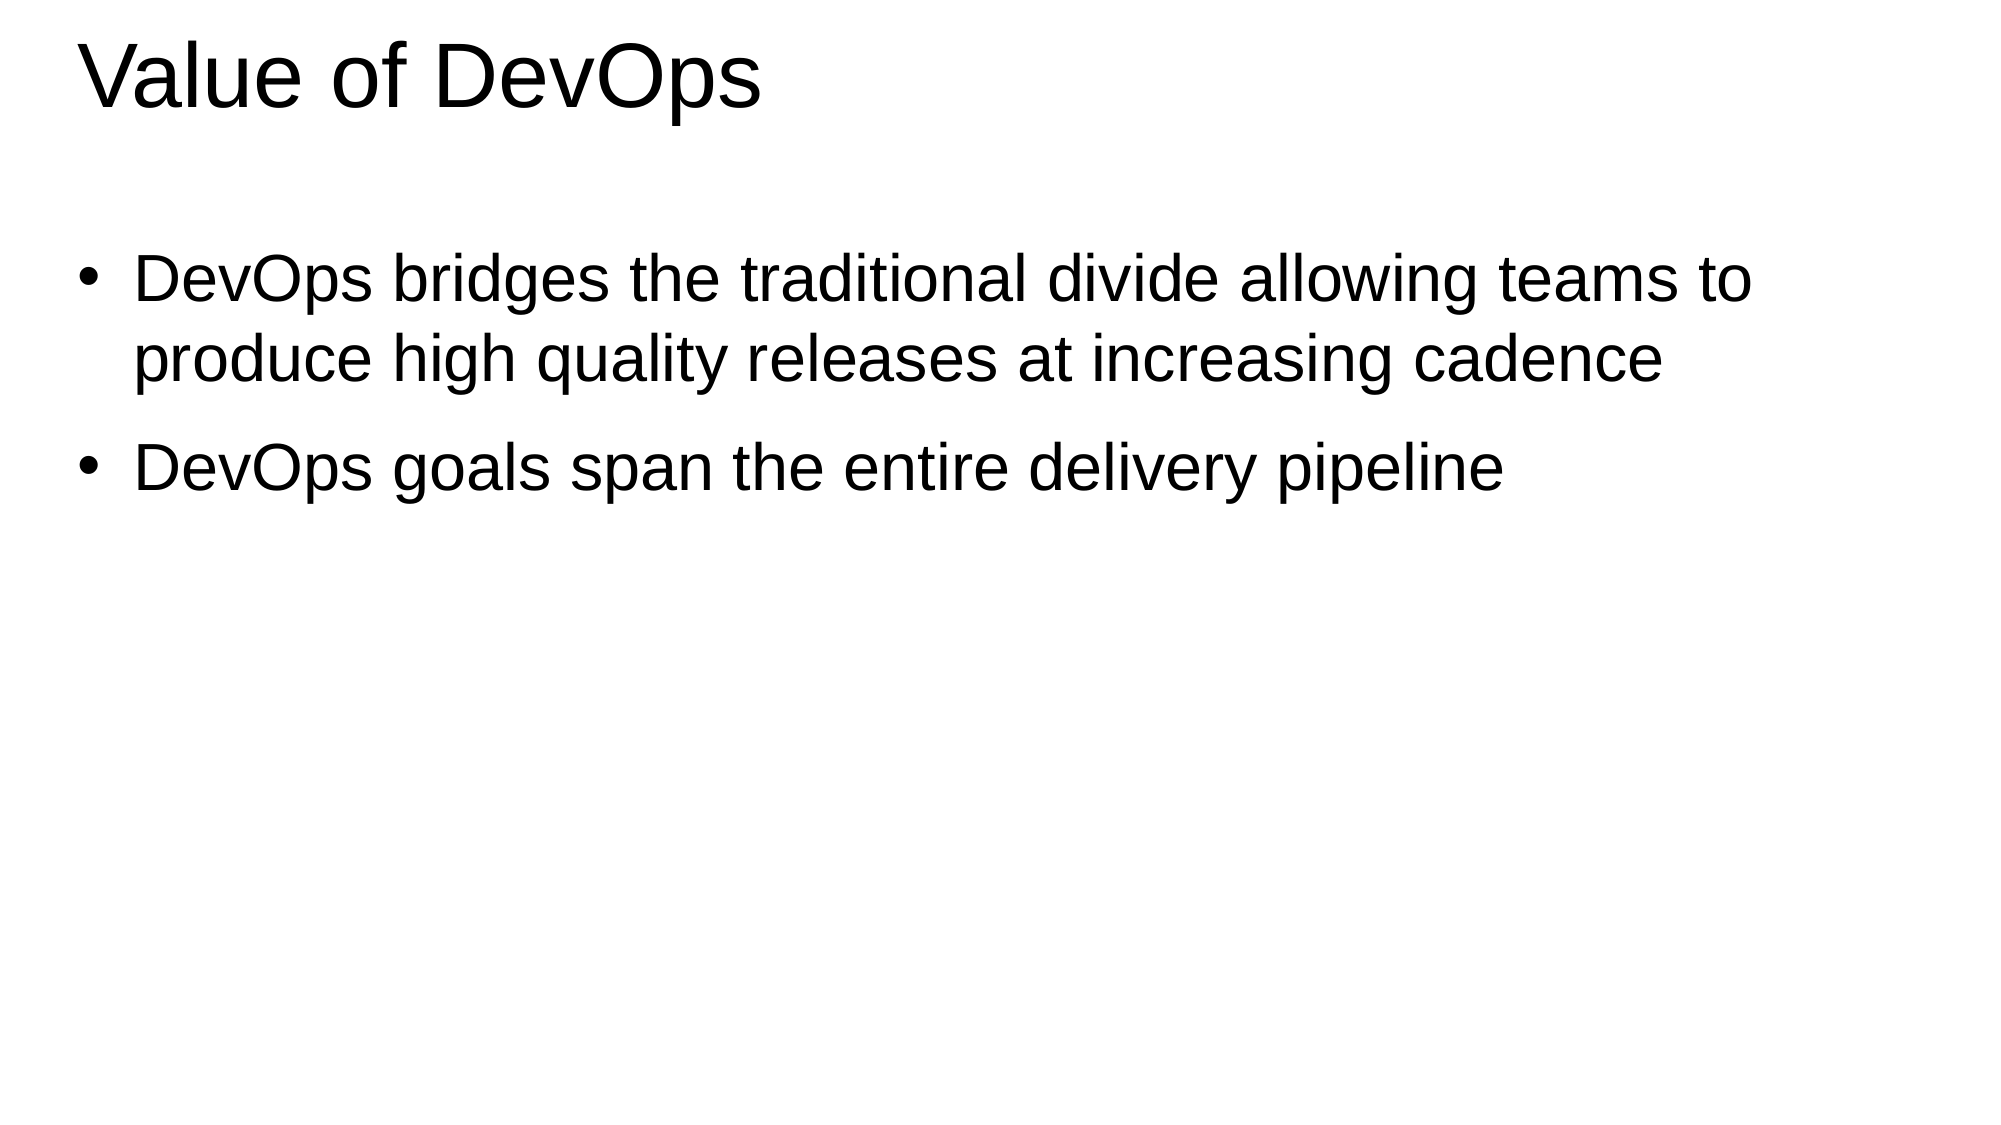

# Value of DevOps
DevOps bridges the traditional divide allowing teams to produce high quality releases at increasing cadence
DevOps goals span the entire delivery pipeline